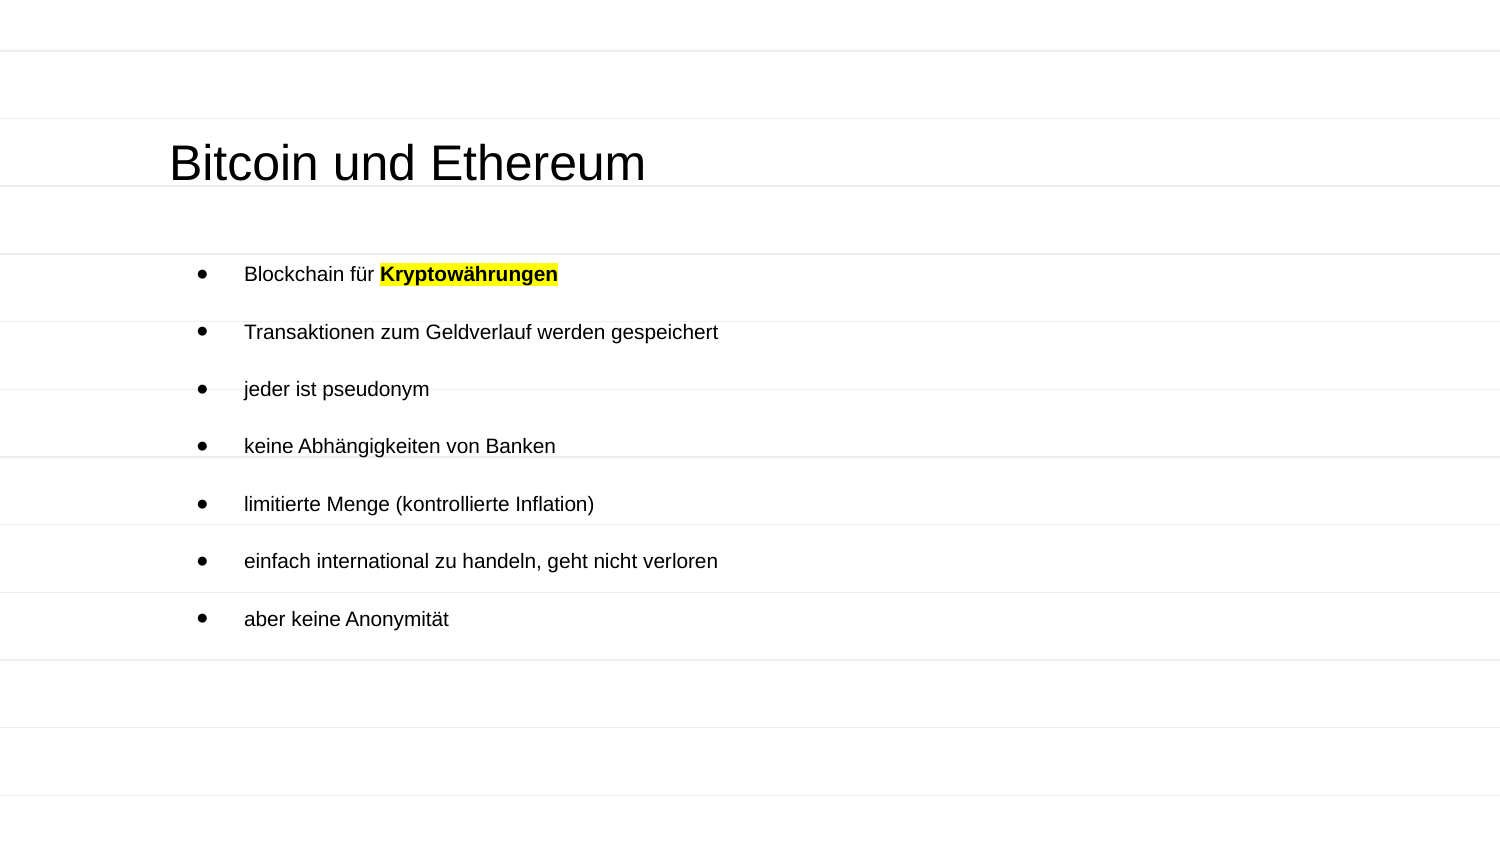

# Bitcoin und Ethereum
Blockchain für Kryptowährungen

Transaktionen zum Geldverlauf werden gespeichert

jeder ist pseudonym

keine Abhängigkeiten von Banken

limitierte Menge (kontrollierte Inflation)

einfach international zu handeln, geht nicht verloren

aber keine Anonymität